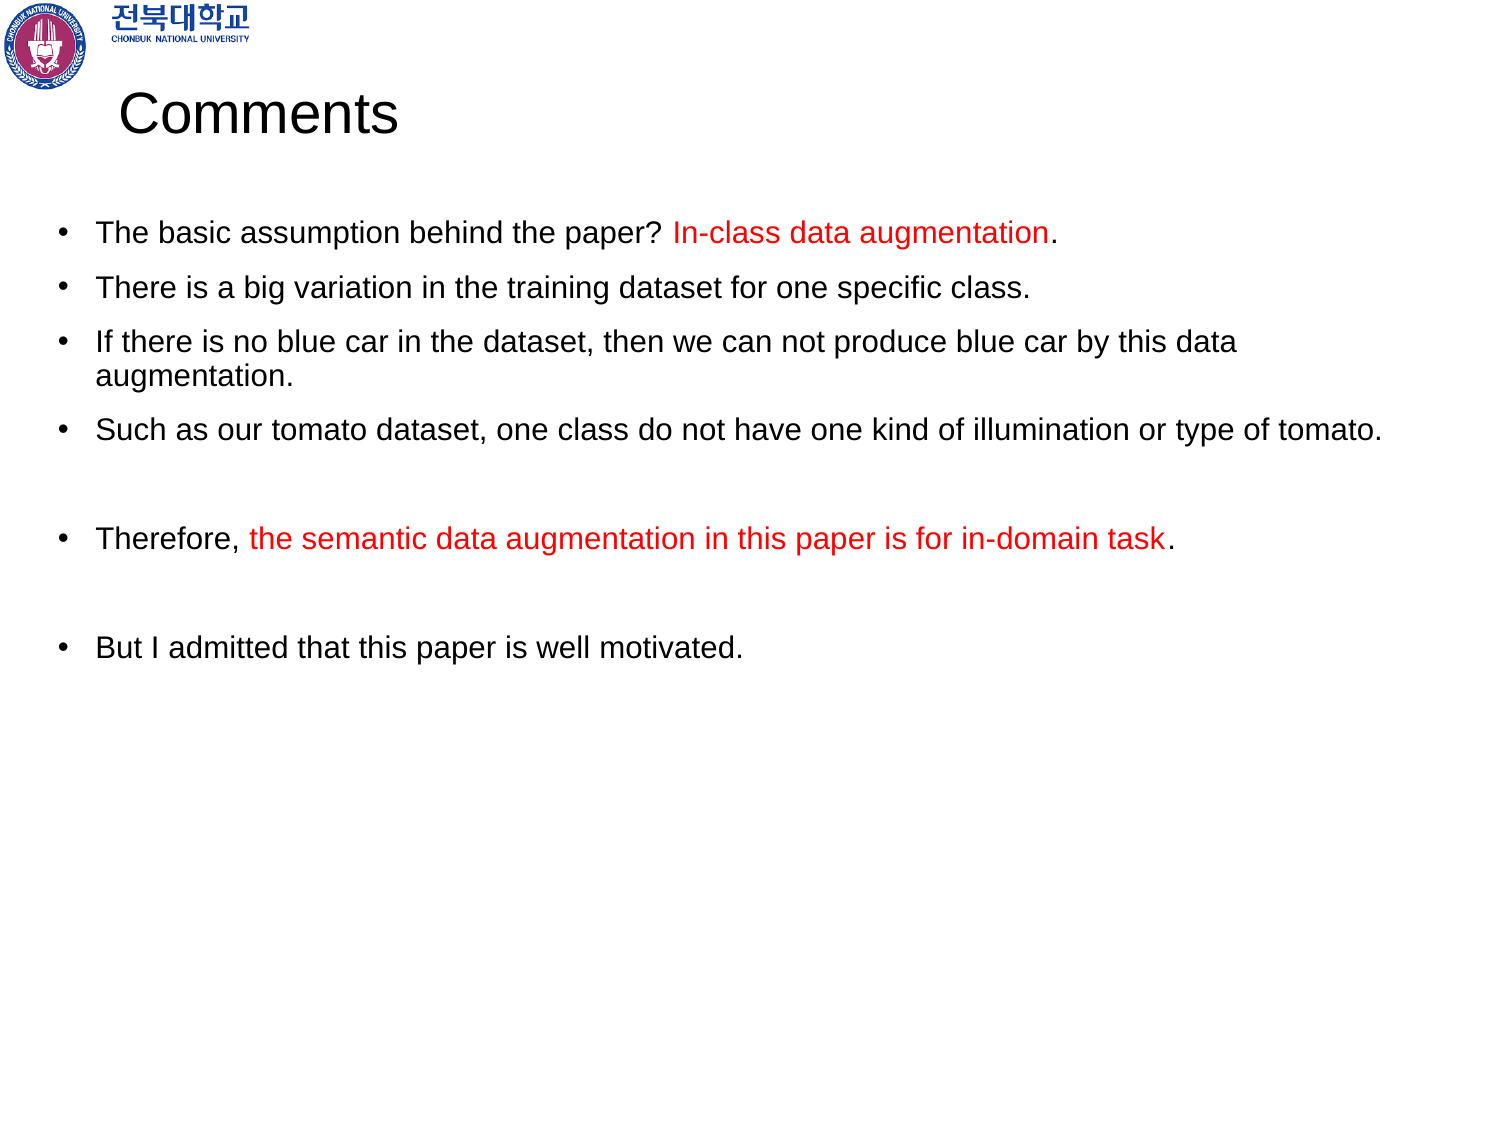

# Comments
The basic assumption behind the paper? In-class data augmentation.
There is a big variation in the training dataset for one specific class.
If there is no blue car in the dataset, then we can not produce blue car by this data augmentation.
Such as our tomato dataset, one class do not have one kind of illumination or type of tomato.

Therefore, the semantic data augmentation in this paper is for in-domain task.

But I admitted that this paper is well motivated.